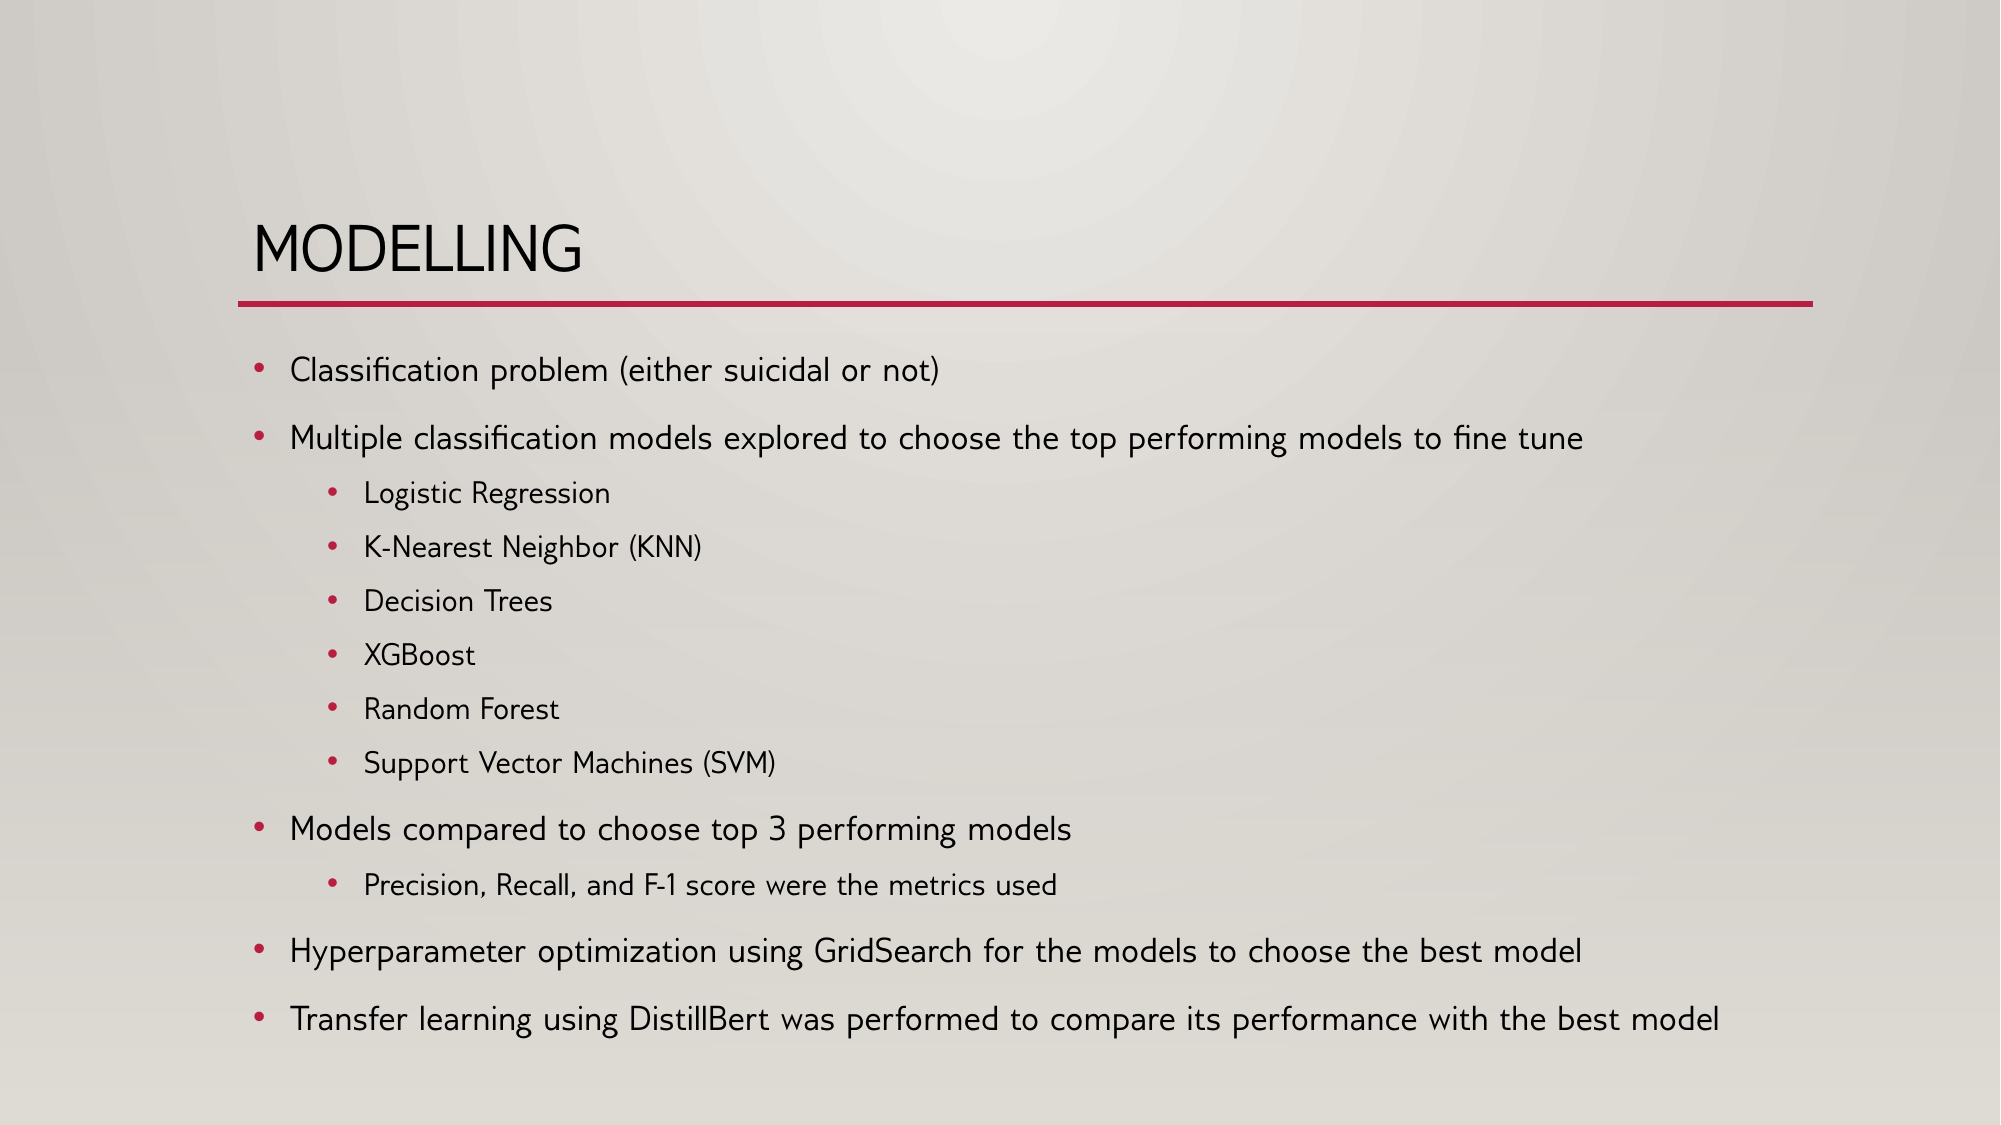

# Modelling
Classification problem (either suicidal or not)
Multiple classification models explored to choose the top performing models to fine tune
Logistic Regression
K-Nearest Neighbor (KNN)
Decision Trees
XGBoost
Random Forest
Support Vector Machines (SVM)
Models compared to choose top 3 performing models
Precision, Recall, and F-1 score were the metrics used
Hyperparameter optimization using GridSearch for the models to choose the best model
Transfer learning using DistillBert was performed to compare its performance with the best model